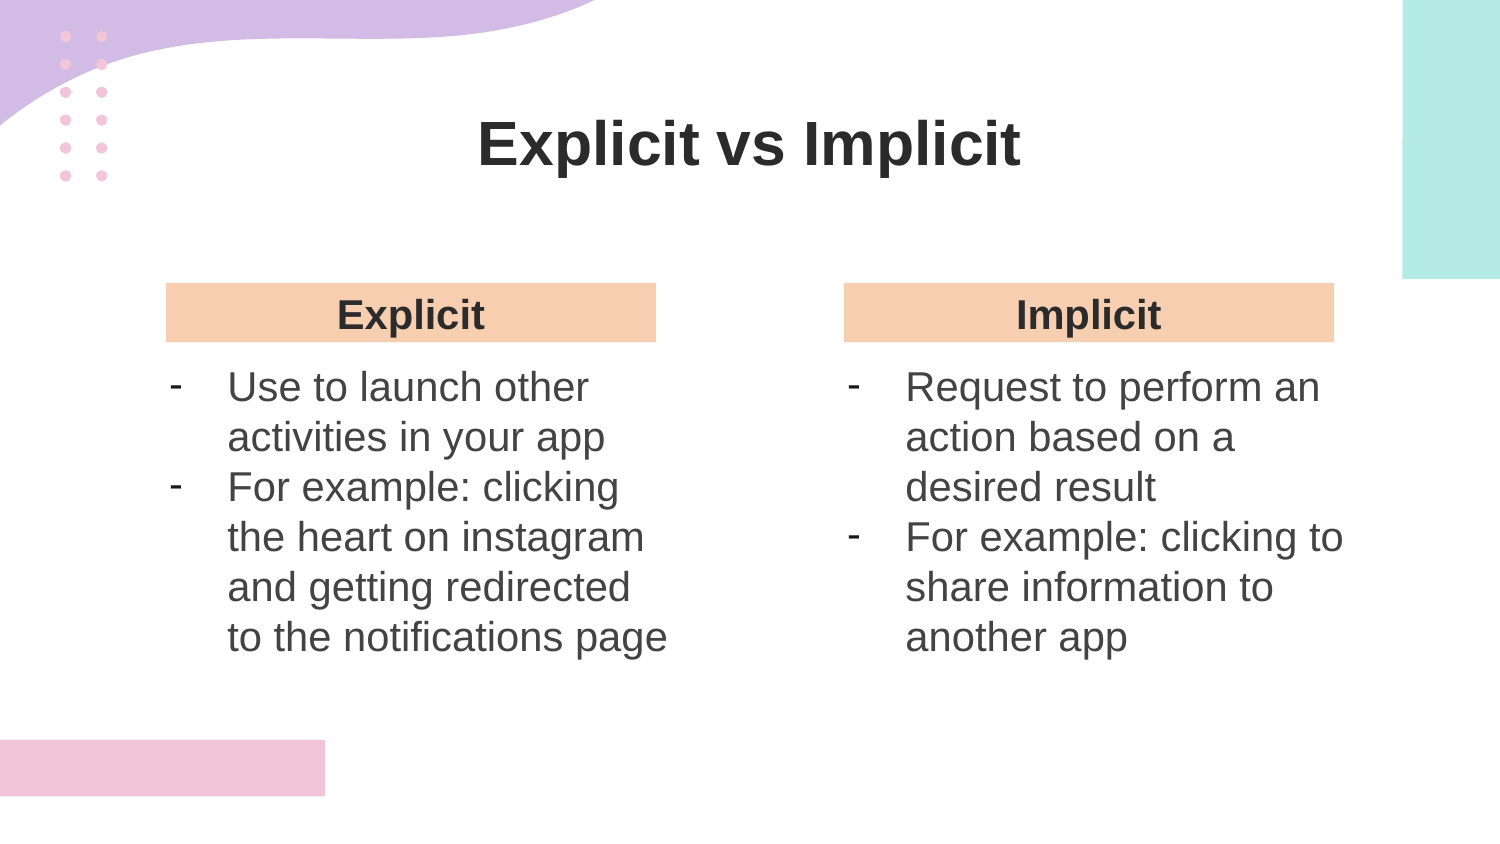

# Explicit vs Implicit
Explicit
Implicit
Use to launch other activities in your app
For example: clicking the heart on instagram and getting redirected to the notifications page
Request to perform an action based on a desired result
For example: clicking to share information to another app